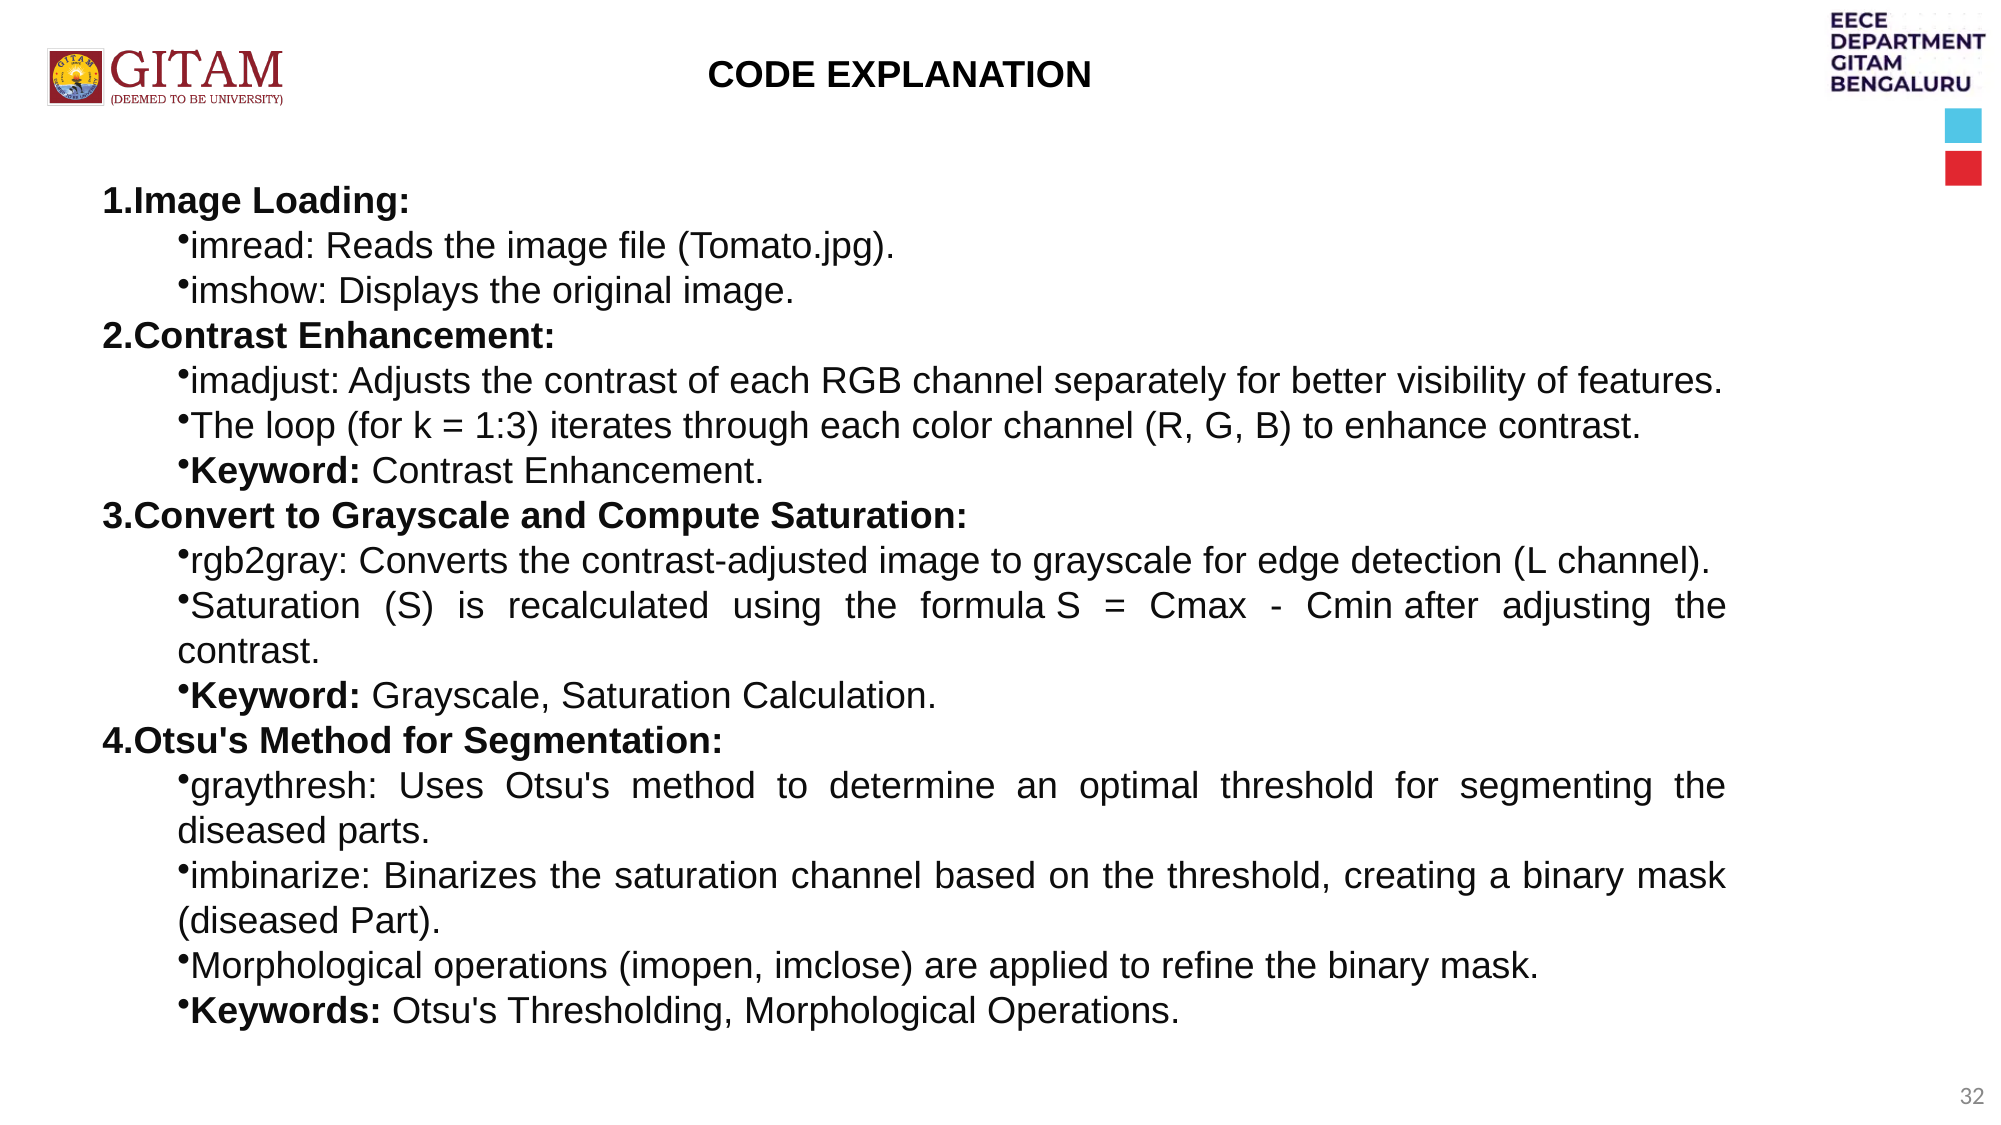

CODE EXPLANATION

Image Loading:
imread: Reads the image file (Tomato.jpg).
imshow: Displays the original image.
Contrast Enhancement:
imadjust: Adjusts the contrast of each RGB channel separately for better visibility of features.
The loop (for k = 1:3) iterates through each color channel (R, G, B) to enhance contrast.
Keyword: Contrast Enhancement.
Convert to Grayscale and Compute Saturation:
rgb2gray: Converts the contrast-adjusted image to grayscale for edge detection (L channel).
Saturation (S) is recalculated using the formula S = Cmax - Cmin after adjusting the contrast.
Keyword: Grayscale, Saturation Calculation.
Otsu's Method for Segmentation:
graythresh: Uses Otsu's method to determine an optimal threshold for segmenting the diseased parts.
imbinarize: Binarizes the saturation channel based on the threshold, creating a binary mask (diseased Part).
Morphological operations (imopen, imclose) are applied to refine the binary mask.
Keywords: Otsu's Thresholding, Morphological Operations.

32